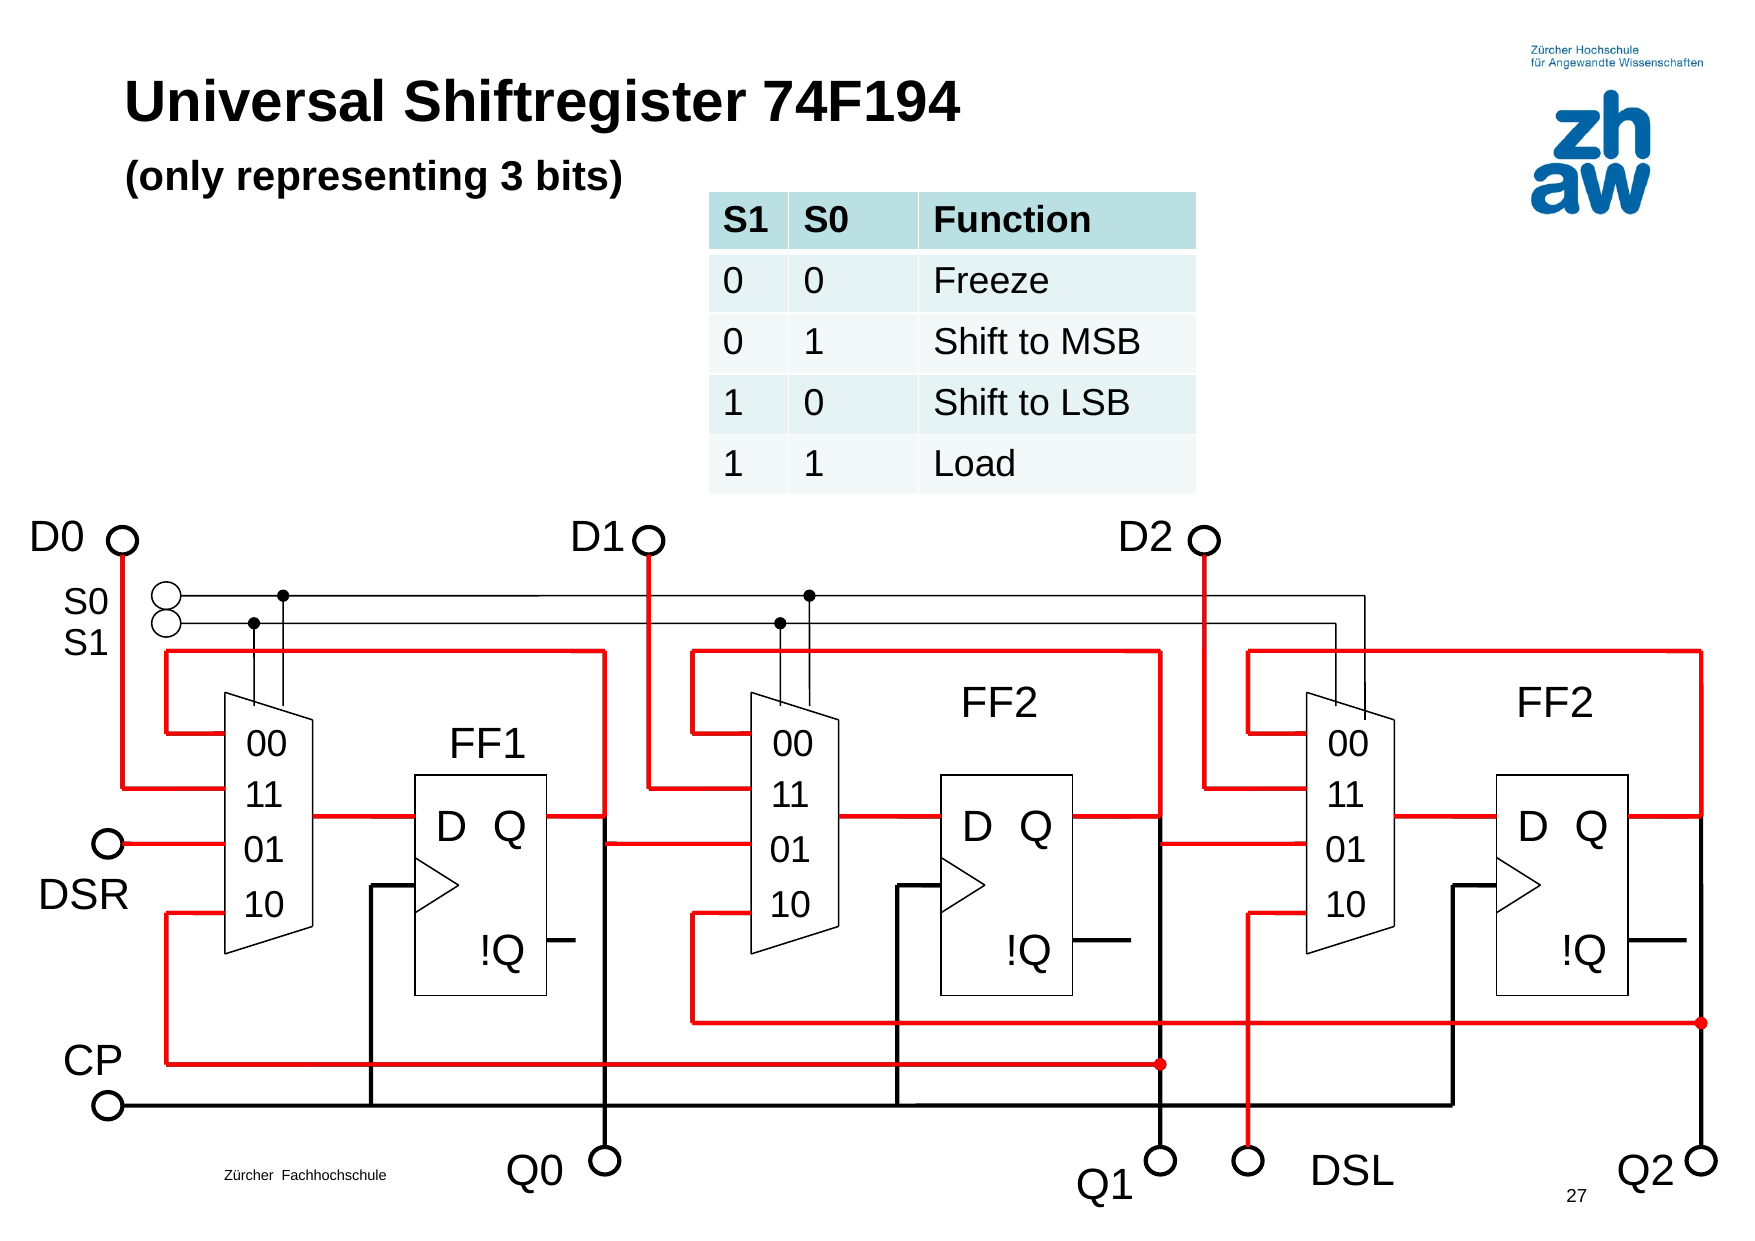

# Universal Shiftregister 74F194 (only representing 3 bits)
| S1 | S0 | Function |
| --- | --- | --- |
| 0 | 0 | Freeze |
| 0 | 1 | Shift to MSB |
| 1 | 0 | Shift to LSB |
| 1 | 1 | Load |
D0
D1
D2

S0

S1

FF2
FF2

FF1
00
00
00

11
11
11

D
Q

!Q

D
Q

!Q

D
Q

01

01

01

DSR

10
10
10

!Q

CP

Q0
DSL
Q2

Q1

27